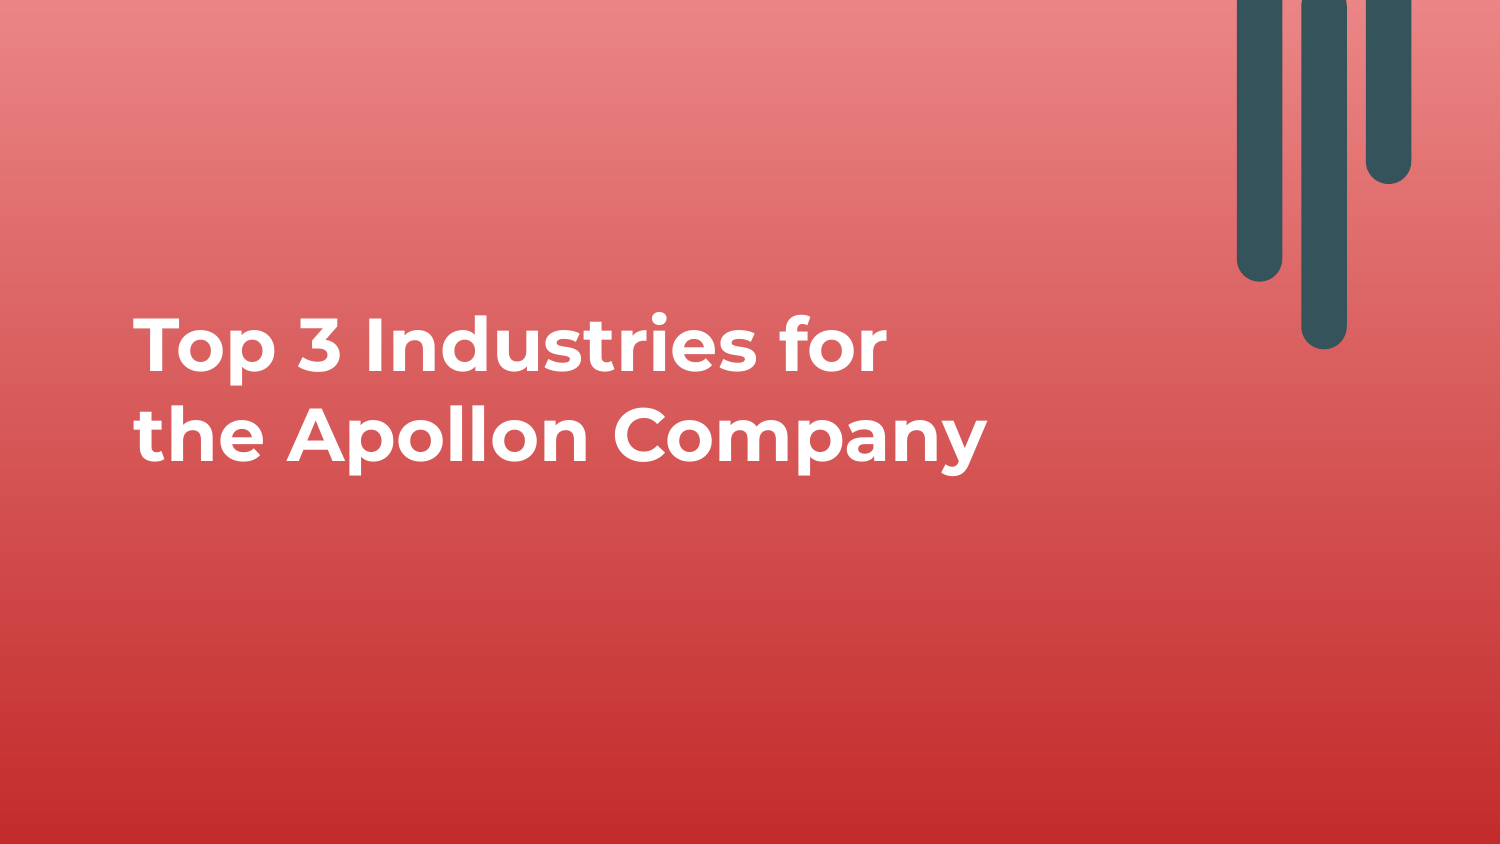

# Top 3 Industries for the Apollon Company